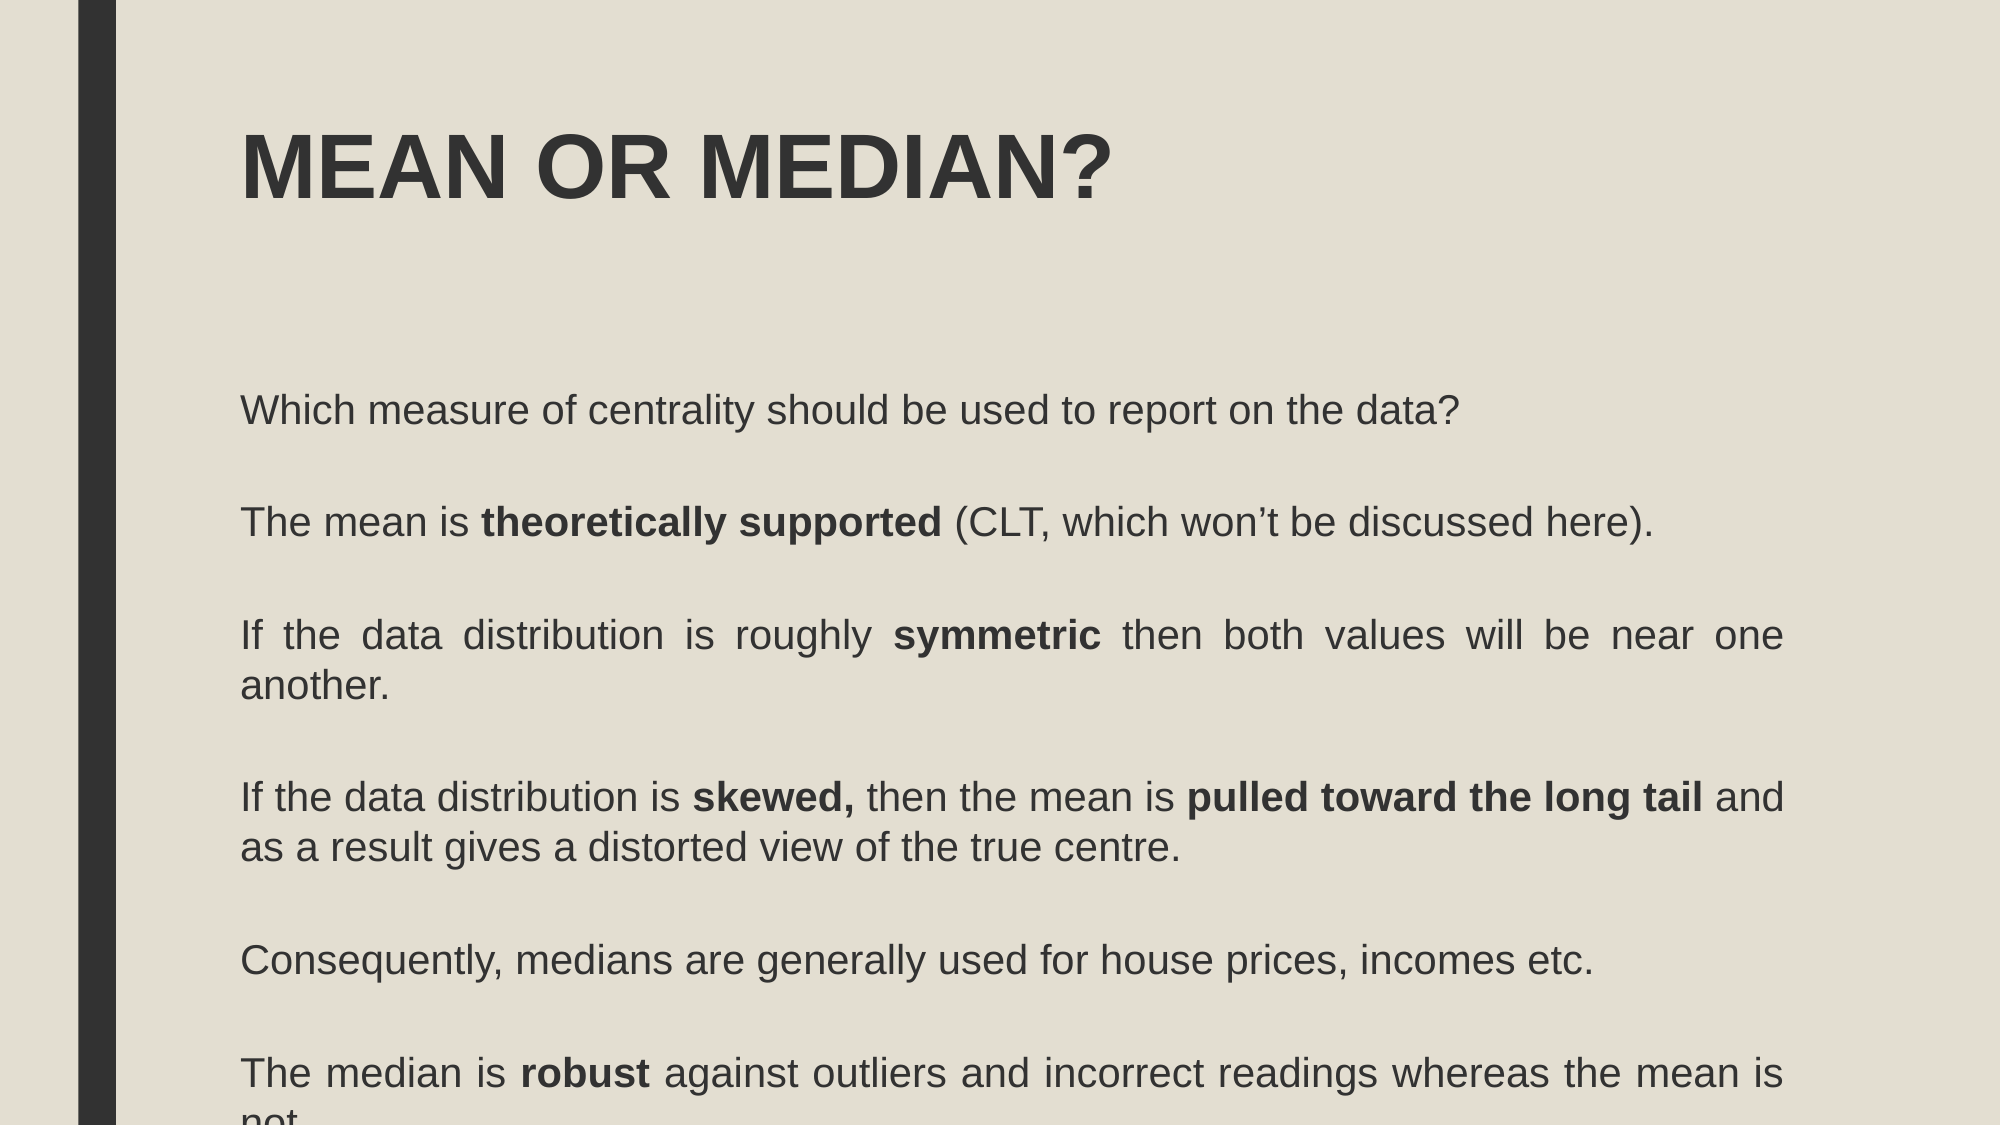

# MEAN OR MEDIAN?
Which measure of centrality should be used to report on the data?

The mean is theoretically supported (CLT, which won’t be discussed here).

If the data distribution is roughly symmetric then both values will be near one another.

If the data distribution is skewed, then the mean is pulled toward the long tail and as a result gives a distorted view of the true centre.

Consequently, medians are generally used for house prices, incomes etc.

The median is robust against outliers and incorrect readings whereas the mean is not.